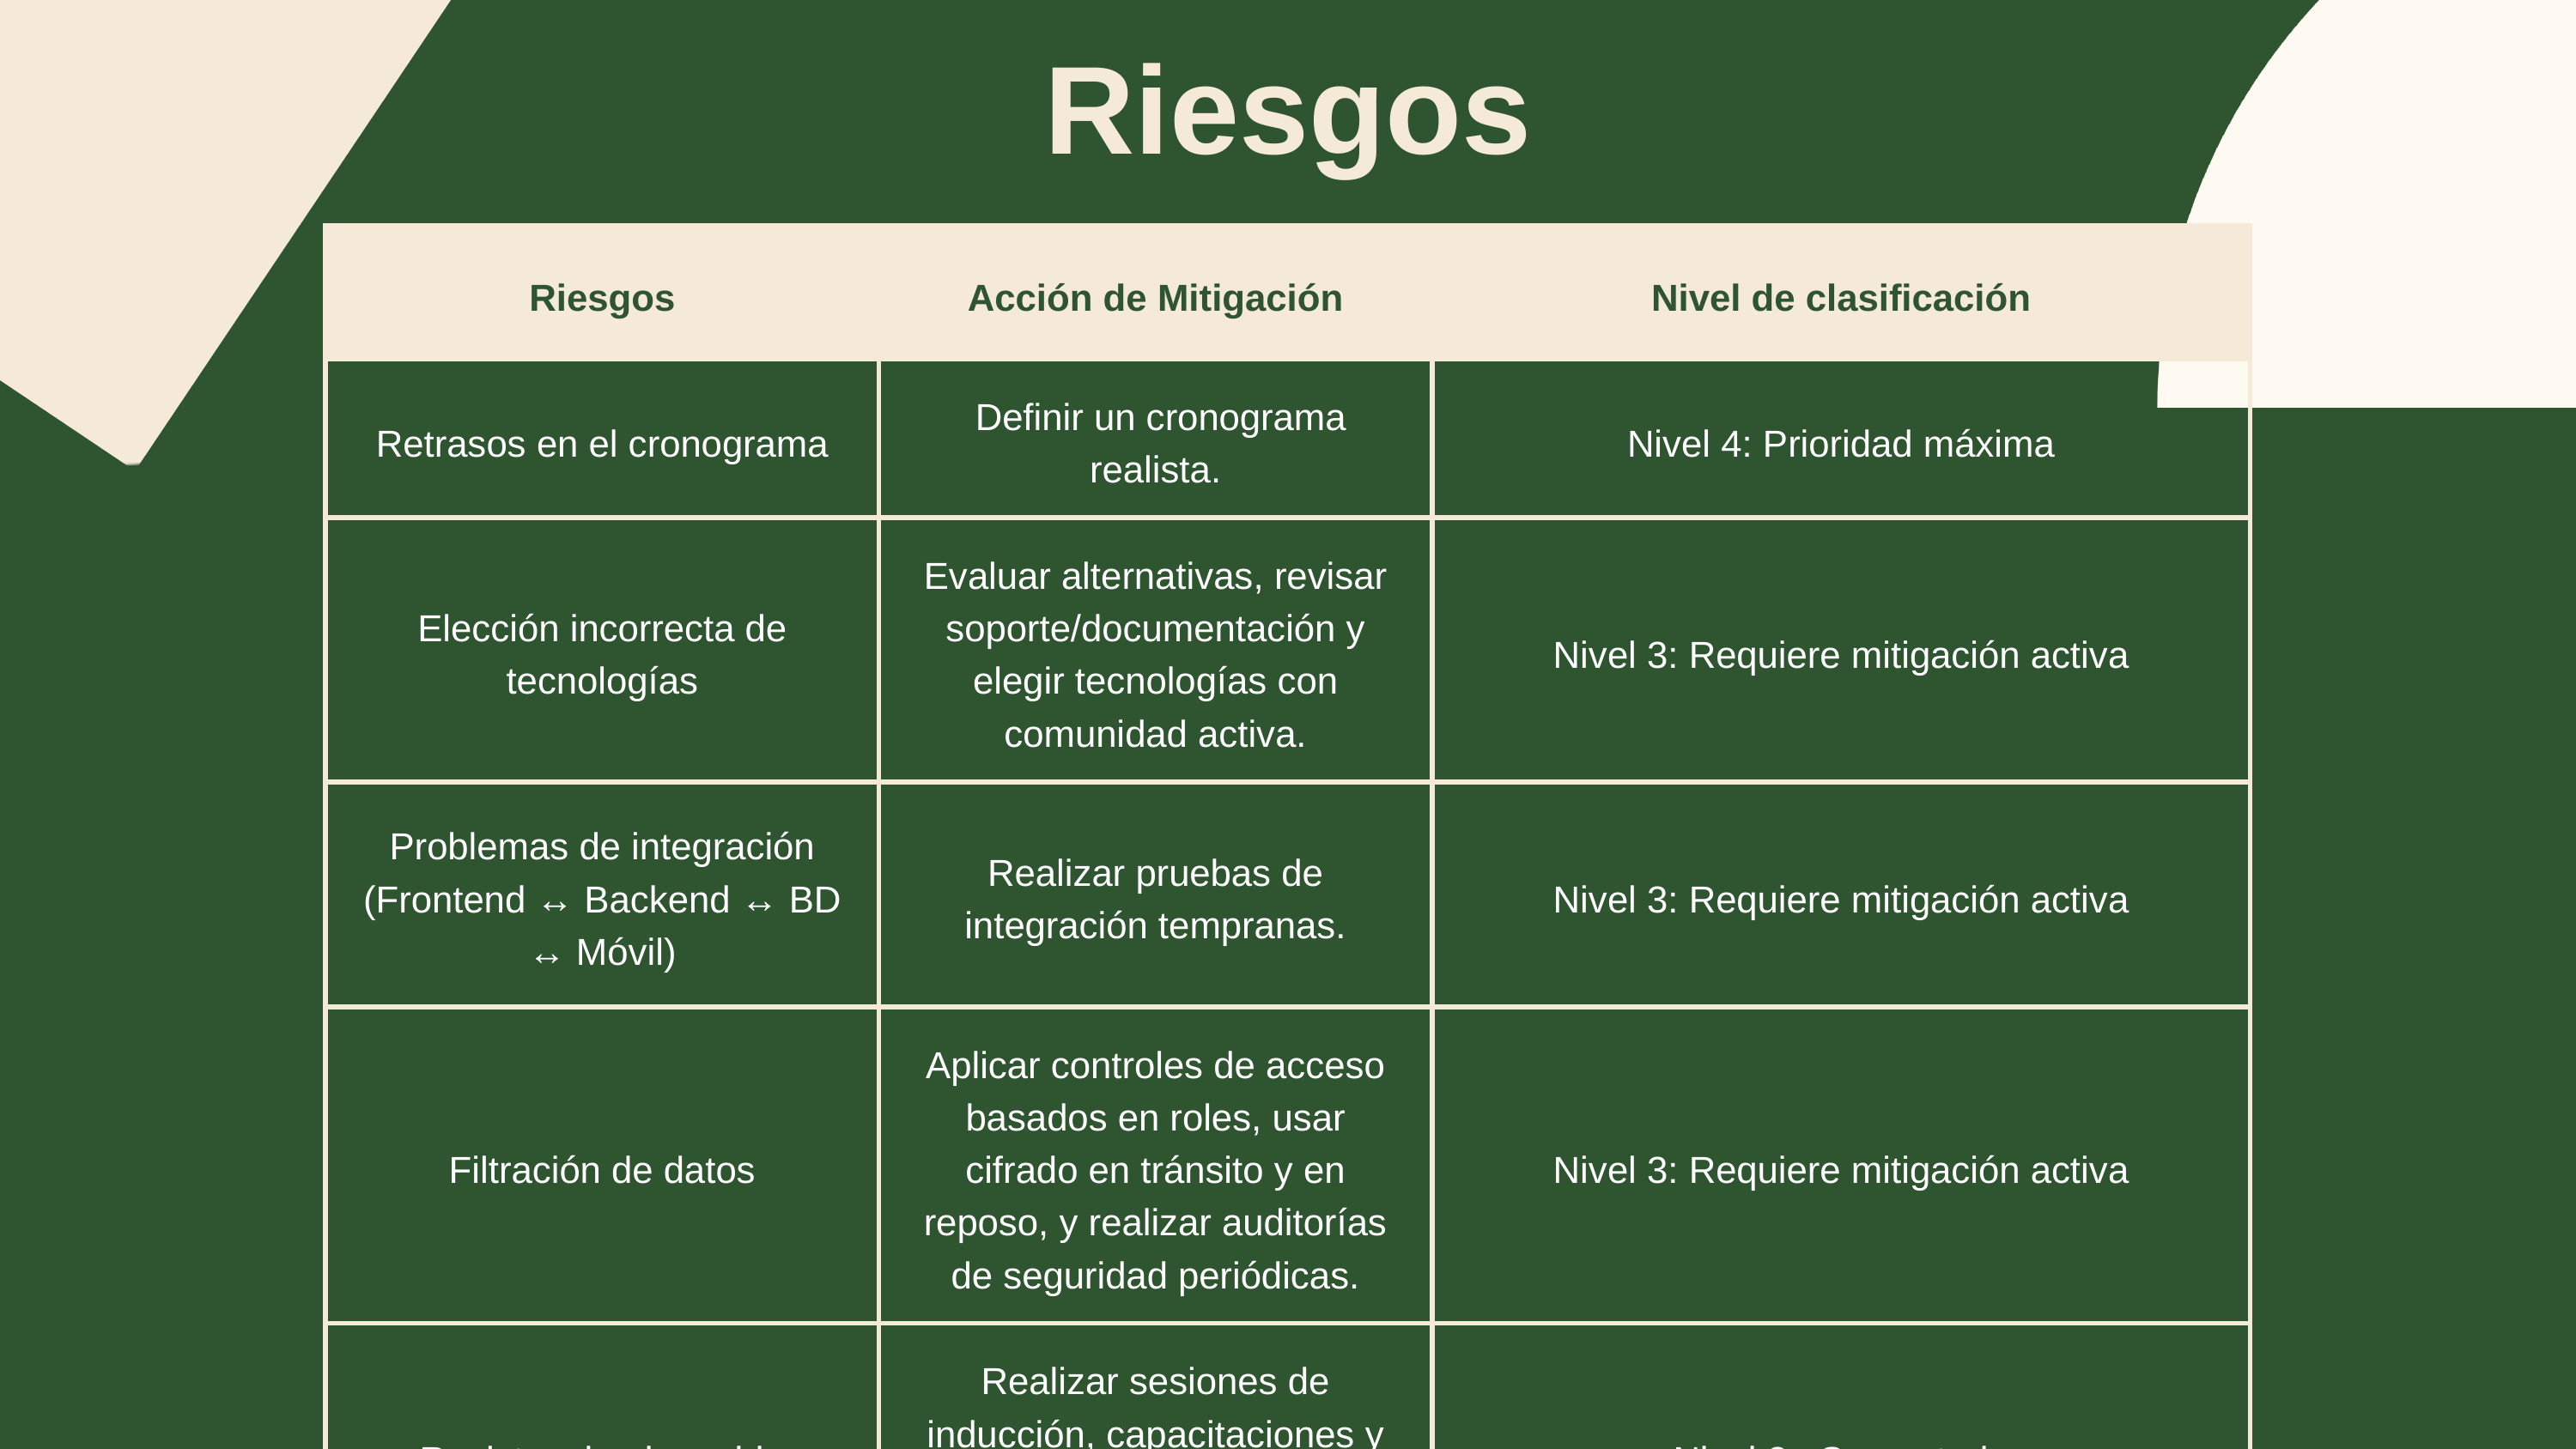

Riesgos
| Riesgos | Acción de Mitigación | Nivel de clasificación |
| --- | --- | --- |
| Retrasos en el cronograma | Definir un cronograma realista. | Nivel 4: Prioridad máxima |
| Elección incorrecta de tecnologías | Evaluar alternativas, revisar soporte/documentación y elegir tecnologías con comunidad activa. | Nivel 3: Requiere mitigación activa |
| Problemas de integración (Frontend ↔ Backend ↔ BD ↔ Móvil) | Realizar pruebas de integración tempranas. | Nivel 3: Requiere mitigación activa |
| Filtración de datos | Aplicar controles de acceso basados en roles, usar cifrado en tránsito y en reposo, y realizar auditorías de seguridad periódicas. | Nivel 3: Requiere mitigación activa |
| Resistencia al cambio | Realizar sesiones de inducción, capacitaciones y mostrar beneficios claros del sistema. | Nivel 2: Se controla |